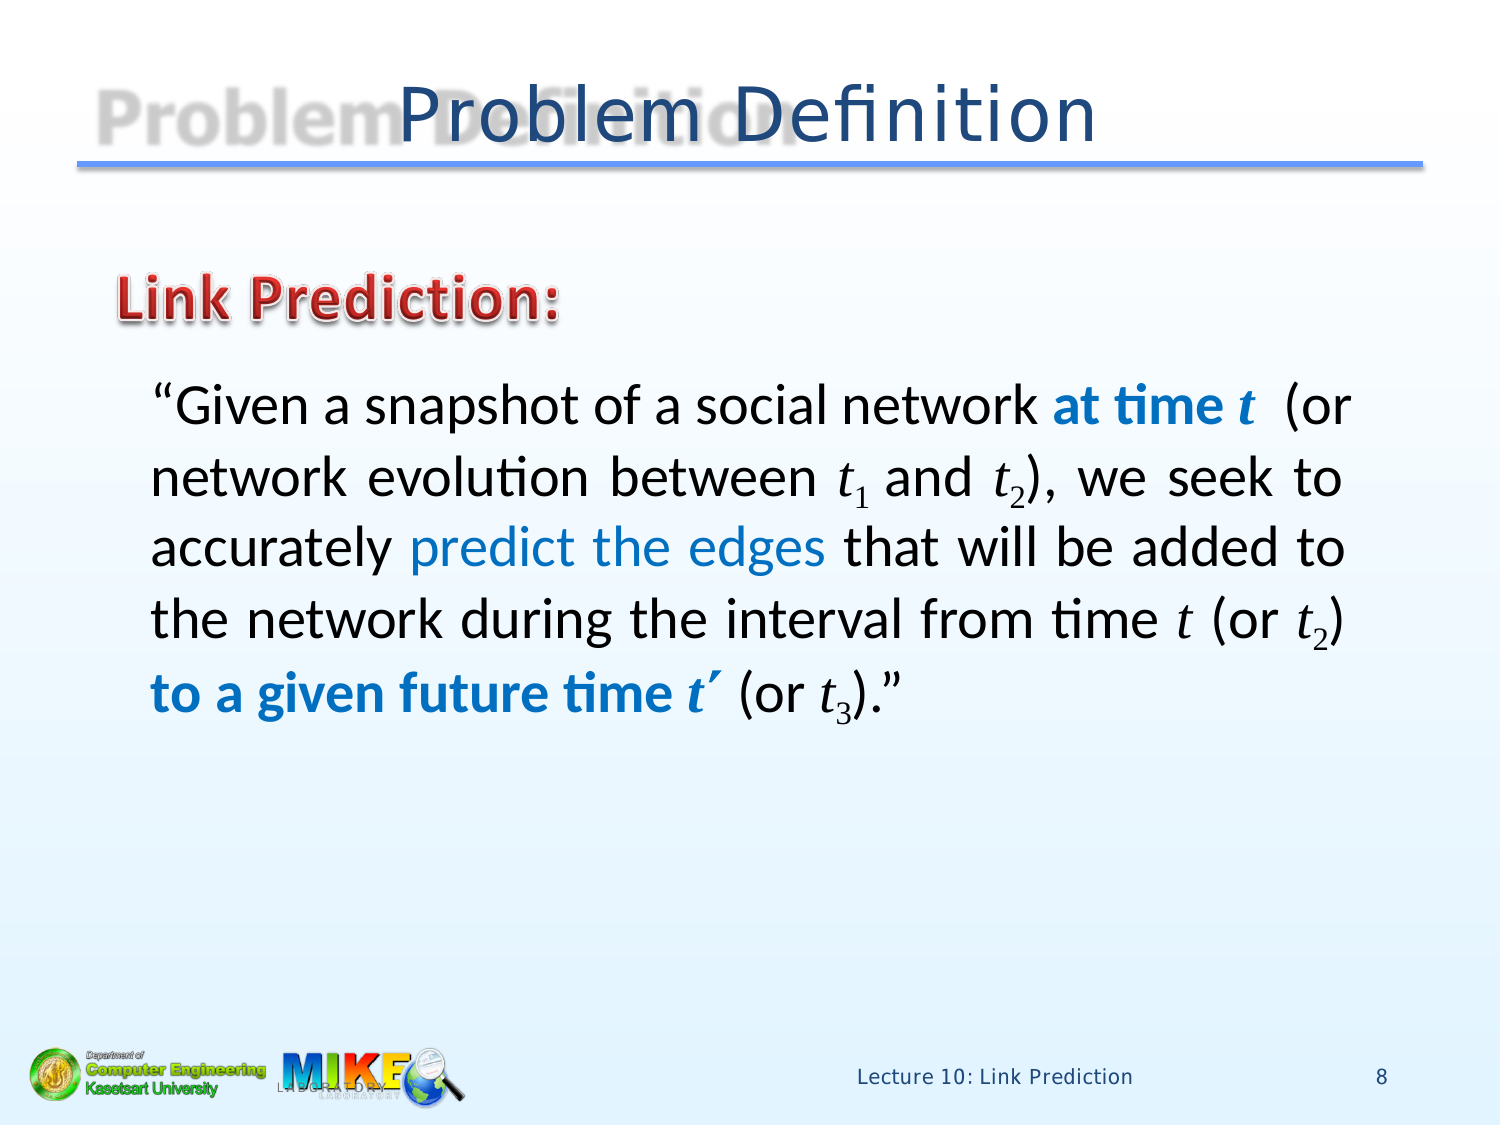

# Problem Definition

“Given a snapshot of a social network at time t  (or
network evolution between t1 and t2), we seek to  accurately predict the edges that will be added to  the network during the interval from time t (or t2)  to a given future time t′ (or t3).”
Lecture 10: Link Prediction
8